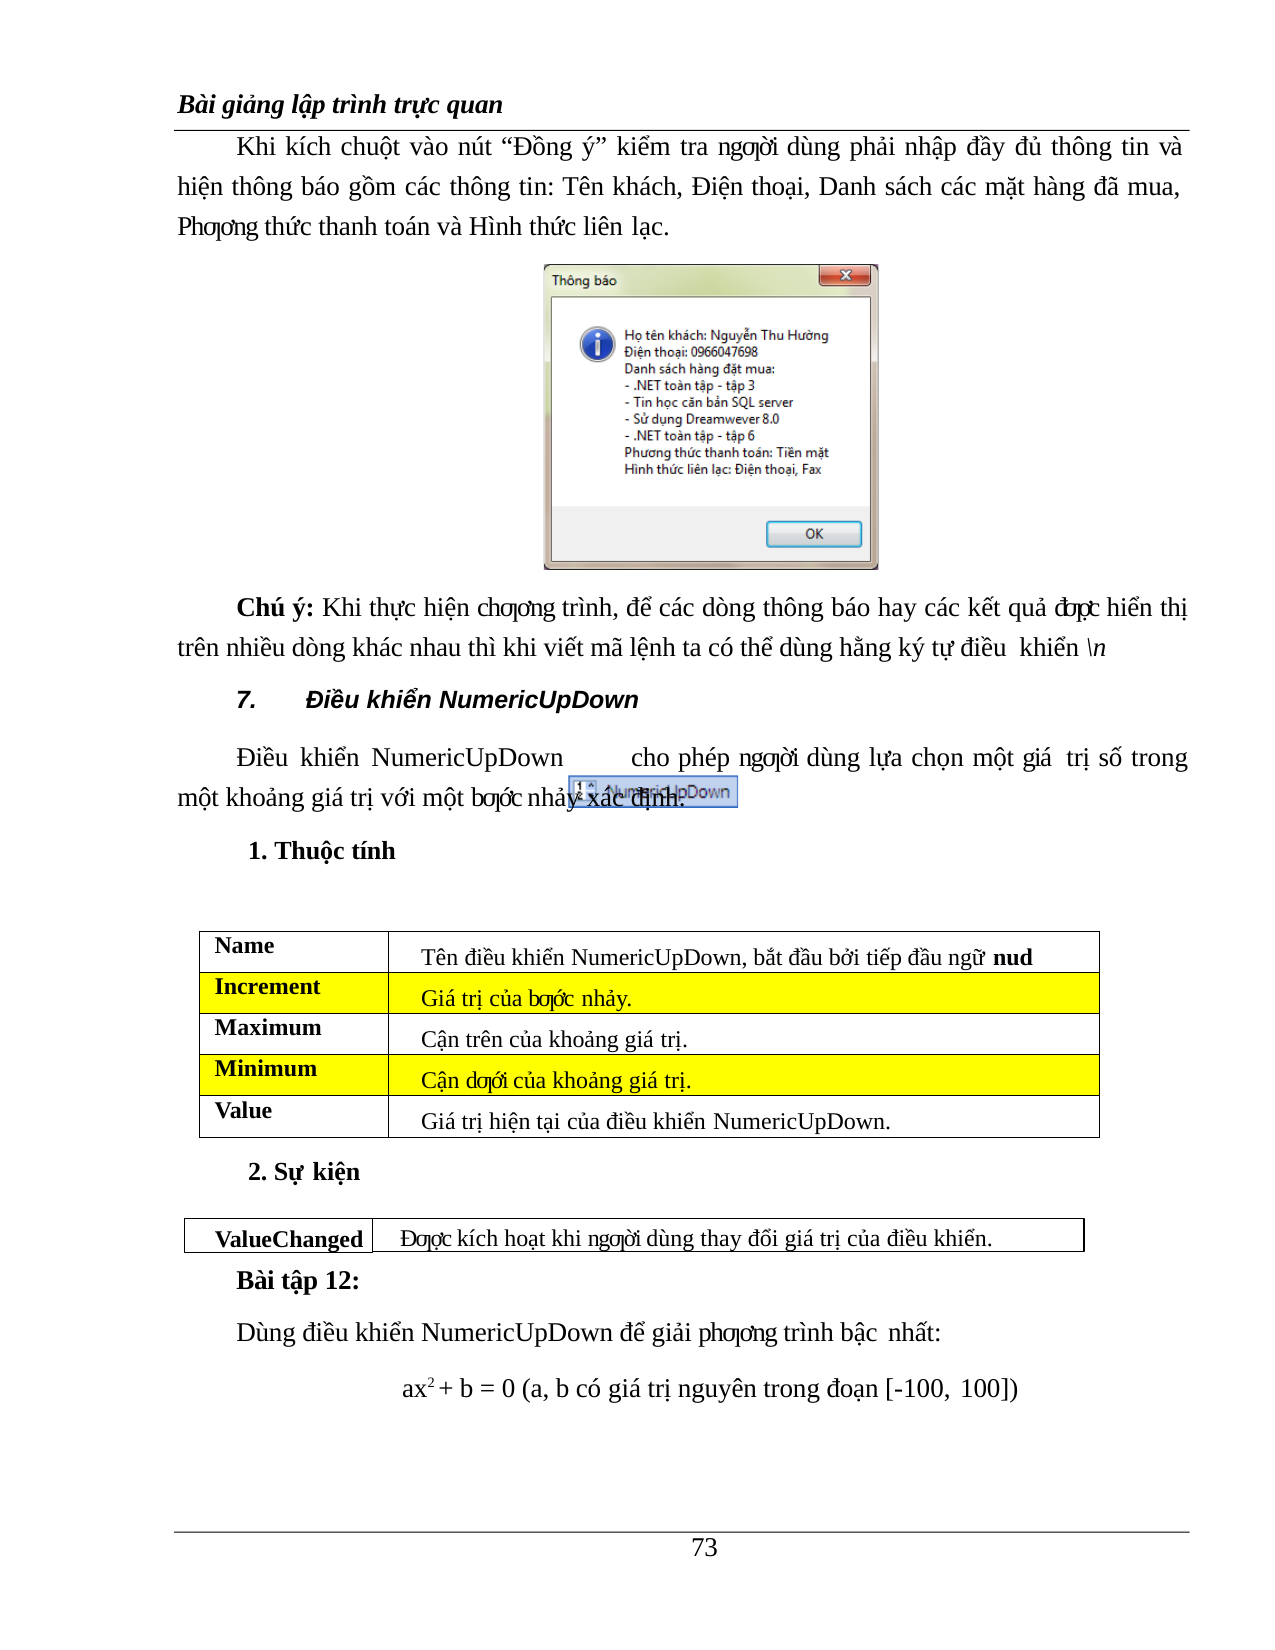

Bài giảng lập trình trực quan
Khi kích chuột vào nút “Đồng ý” kiểm tra ngƣời dùng phải nhập đầy đủ thông tin và  hiện thông báo gồm các thông tin: Tên khách, Điện thoại, Danh sách các mặt hàng đã mua,  Phƣơng thức thanh toán và Hình thức liên lạc.

Chú ý: Khi thực hiện chƣơng trình, để các dòng thông báo hay các kết quả đƣợc  hiển thị trên nhiều dòng khác nhau thì khi viết mã lệnh ta có thể dùng hằng ký tự điều  khiển \n
Điều khiển NumericUpDown
Điều khiển NumericUpDown	cho phép ngƣời dùng lựa chọn một giá  trị số trong một khoảng giá trị với một bƣớc nhảy xác định.
Thuộc tính

| Name | Tên điều khiển NumericUpDown, bắt đầu bởi tiếp đầu ngữ nud |
| --- | --- |
| Increment | Giá trị của bƣớc nhảy. |
| Maximum | Cận trên của khoảng giá trị. |
| Minimum | Cận dƣới của khoảng giá trị. |
| Value | Giá trị hiện tại của điều khiển NumericUpDown. |
2. Sự kiện
ValueChanged
Đƣợc kích hoạt khi ngƣời dùng thay đổi giá trị của điều khiển.
Bài tập 12:
Dùng điều khiển NumericUpDown để giải phƣơng trình bậc nhất:
ax2 + b = 0 (a, b có giá trị nguyên trong đoạn [-100, 100])
73